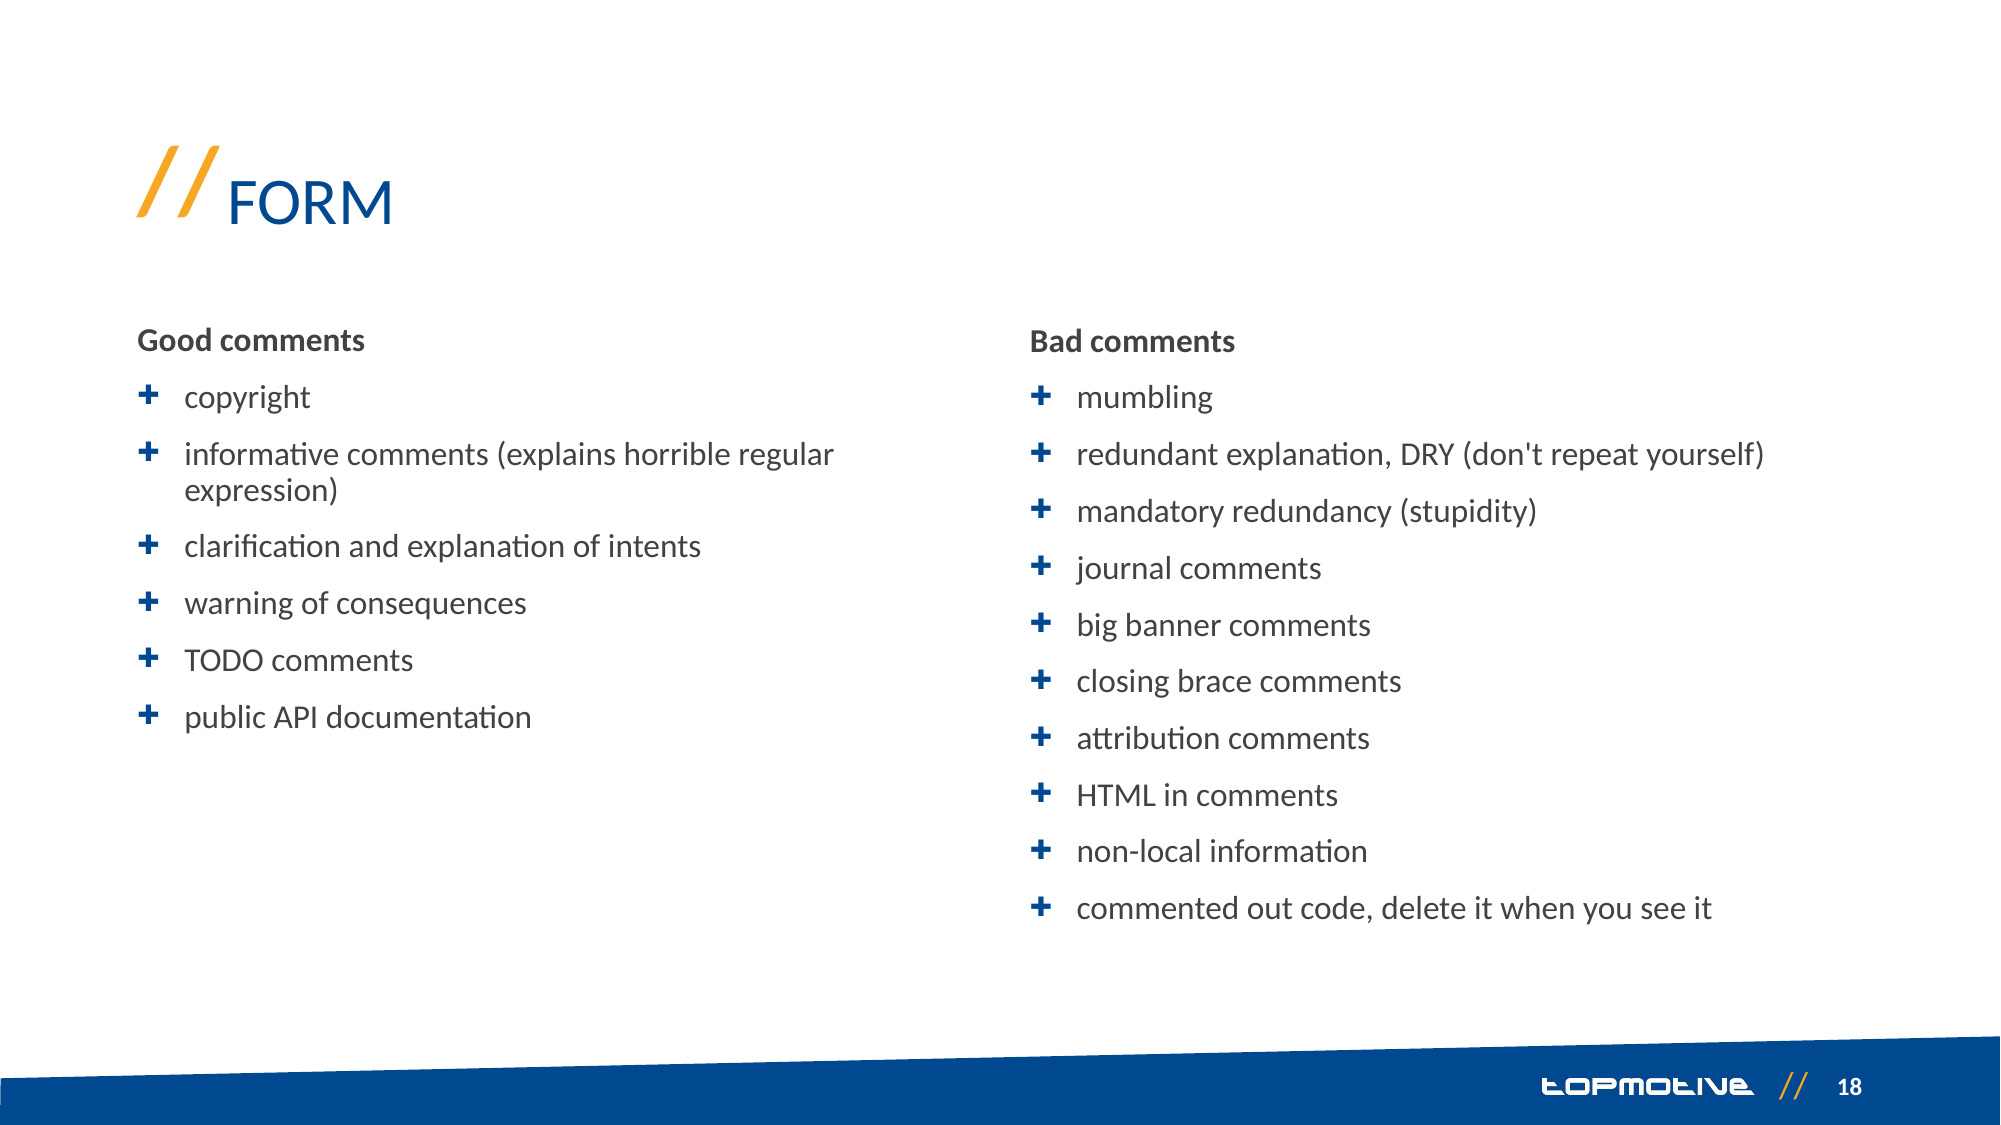

# Form
Good comments
copyright
informative comments (explains horrible regular expression)
clarification and explanation of intents
warning of consequences
TODO comments
public API documentation
Bad comments
mumbling
redundant explanation, DRY (don't repeat yourself)
mandatory redundancy (stupidity)
journal comments
big banner comments
closing brace comments
attribution comments
HTML in comments
non-local information
commented out code, delete it when you see it
18